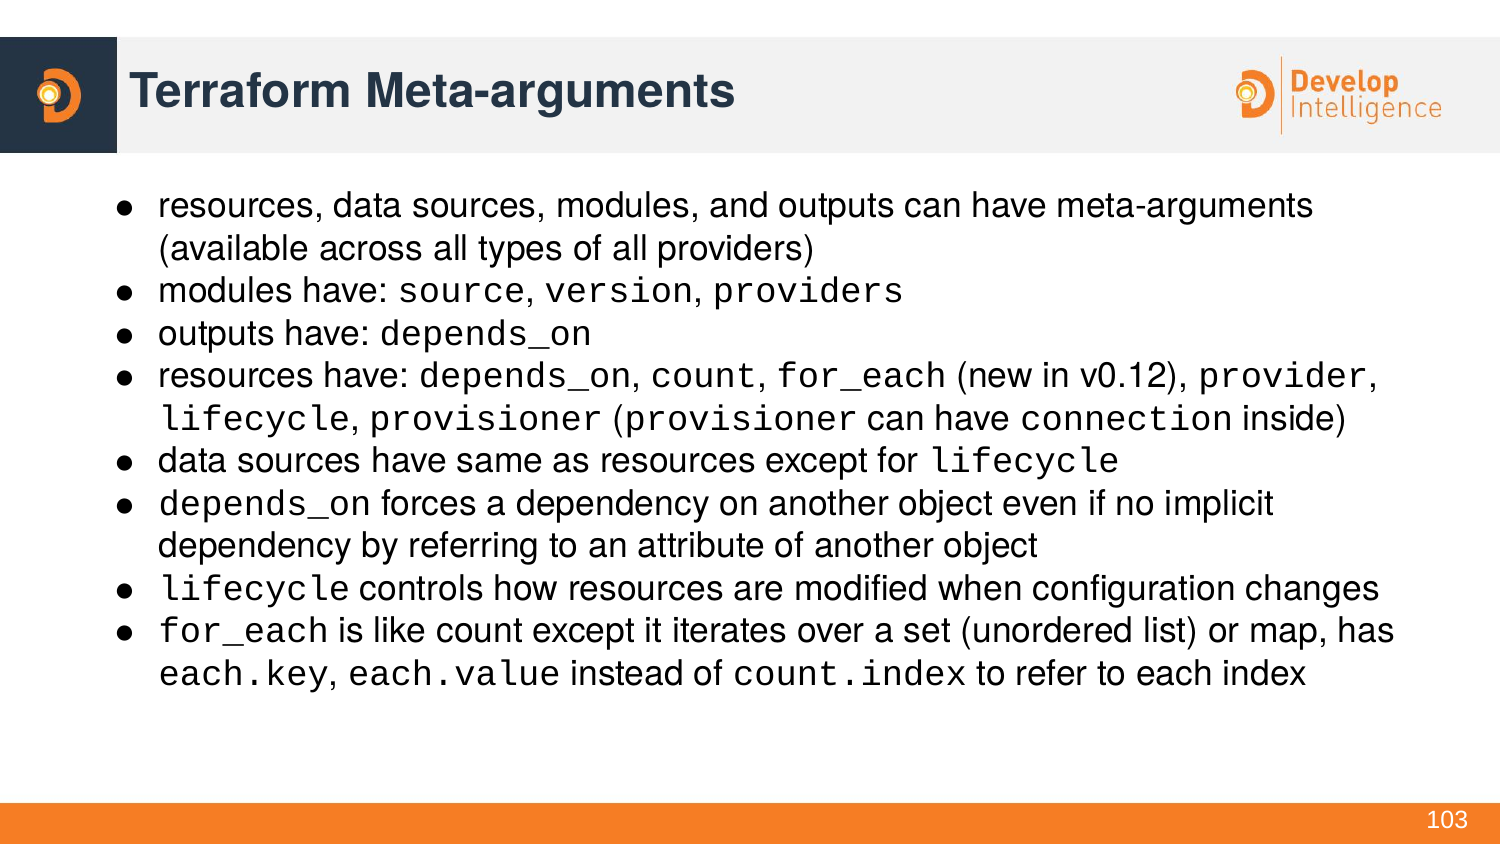

# Terraform Meta-arguments
resources, data sources, modules, and outputs can have meta-arguments (available across all types of all providers)
modules have: source, version, providers
outputs have: depends_on
resources have: depends_on, count, for_each (new in v0.12), provider, lifecycle, provisioner (provisioner can have connection inside)
data sources have same as resources except for lifecycle
depends_on forces a dependency on another object even if no implicit dependency by referring to an attribute of another object
lifecycle controls how resources are modified when configuration changes
for_each is like count except it iterates over a set (unordered list) or map, has each.key, each.value instead of count.index to refer to each index
103